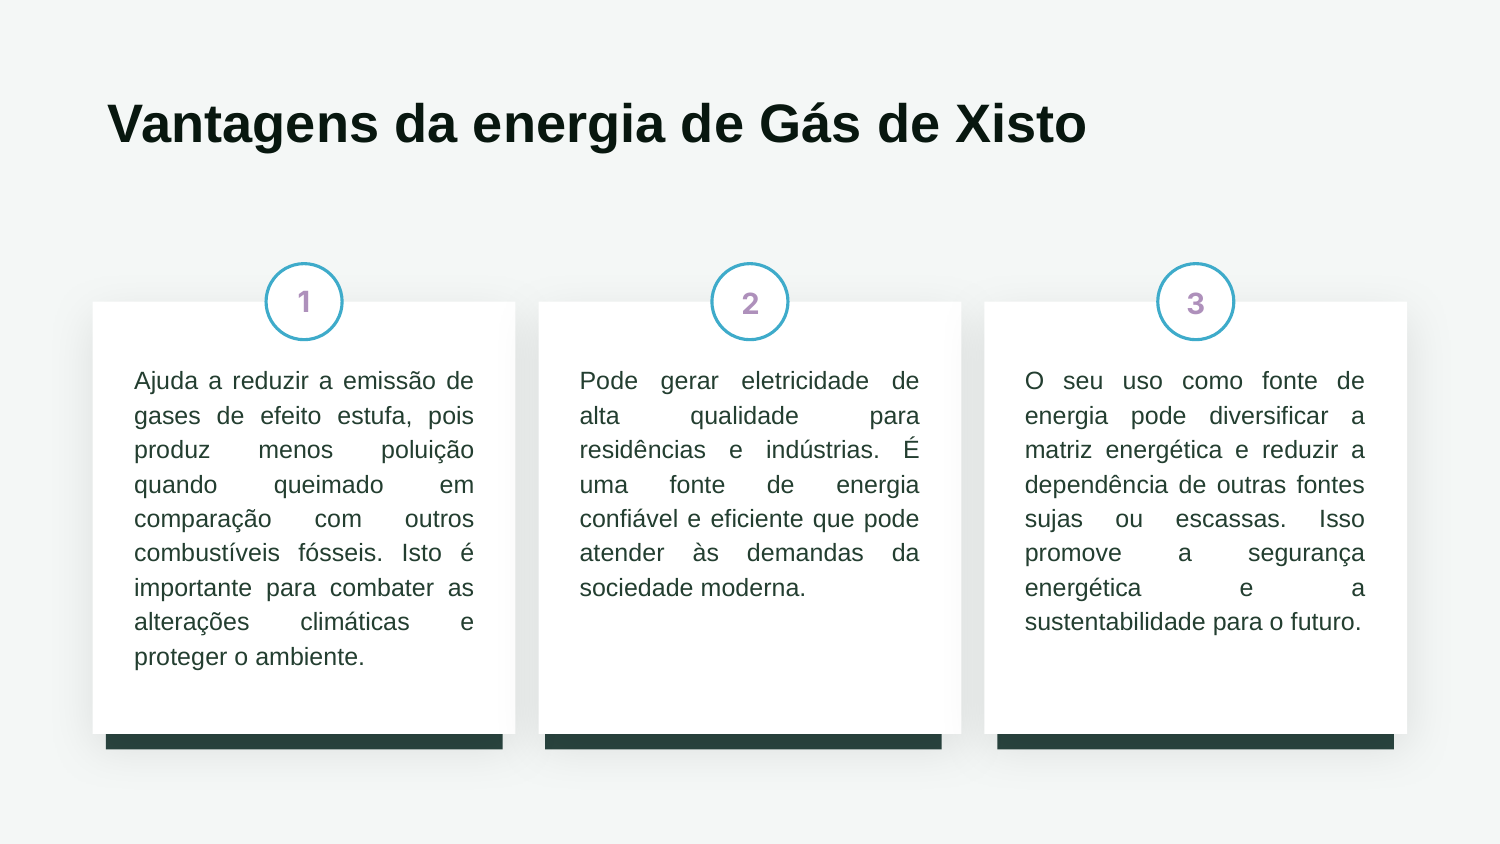

# Vantagens da energia de Gás de Xisto
Ajuda a reduzir a emissão de gases de efeito estufa, pois produz menos poluição quando queimado em comparação com outros combustíveis fósseis. Isto é importante para combater as alterações climáticas e proteger o ambiente.
Pode gerar eletricidade de alta qualidade para residências e indústrias. É uma fonte de energia confiável e eficiente que pode atender às demandas da sociedade moderna.
O seu uso como fonte de energia pode diversificar a matriz energética e reduzir a dependência de outras fontes sujas ou escassas. Isso promove a segurança energética e a sustentabilidade para o futuro.